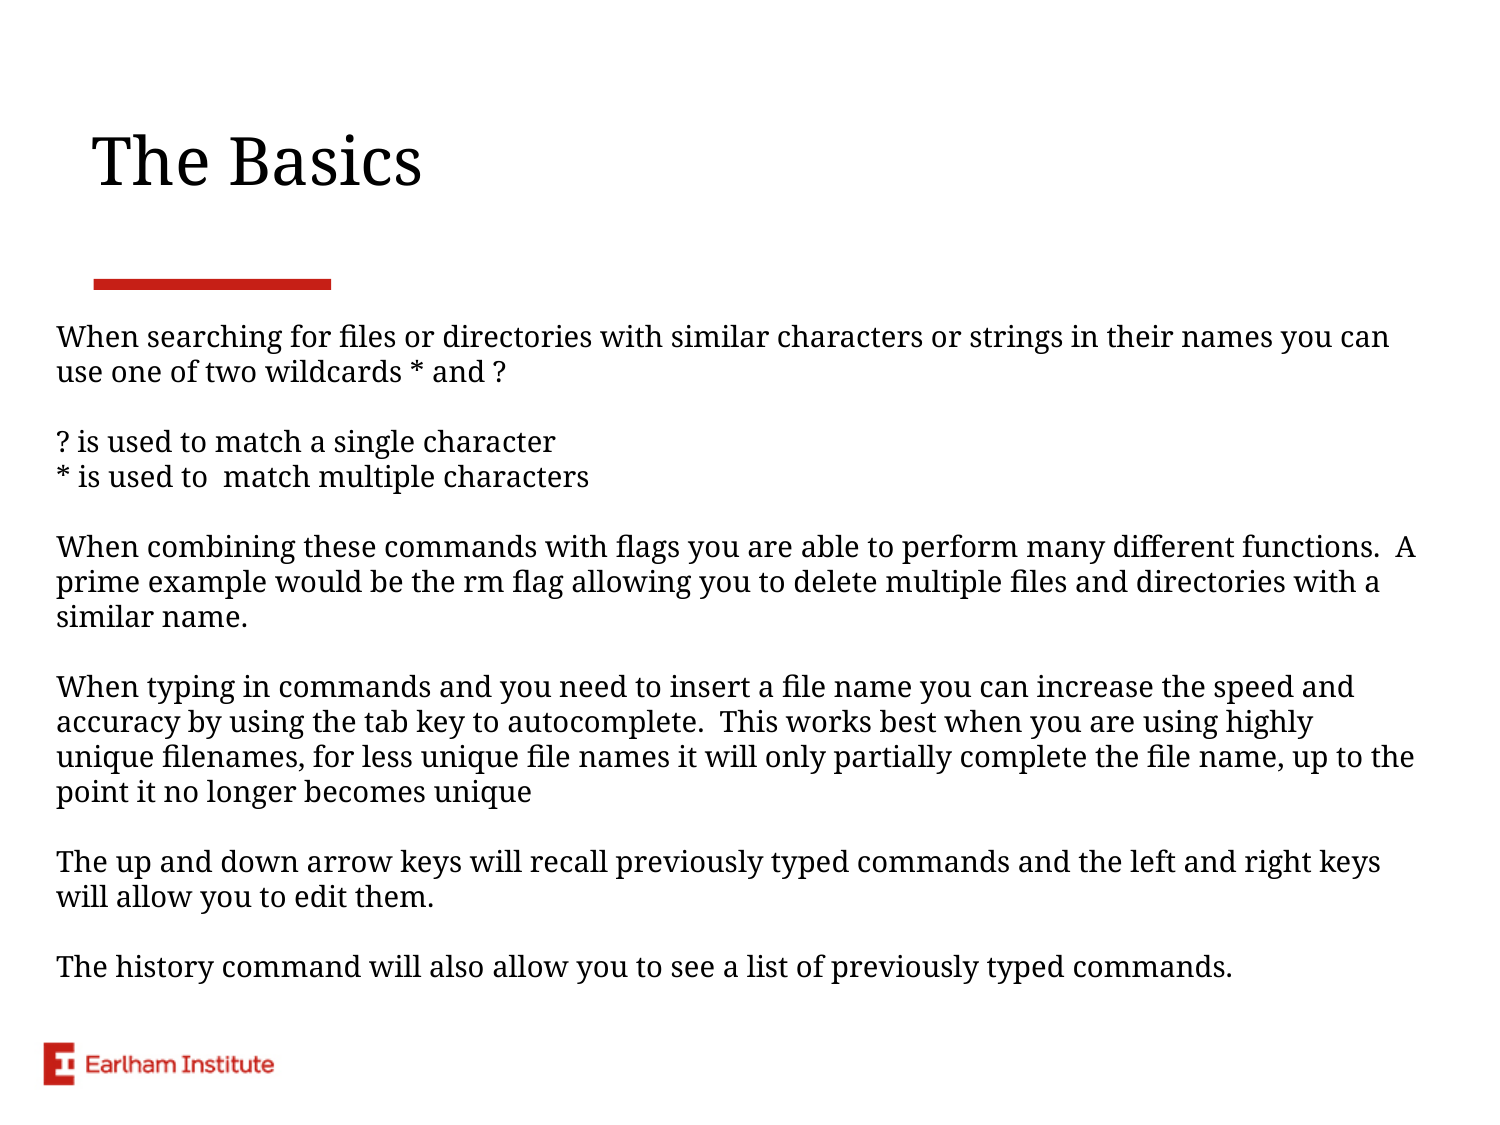

# The Basics

When searching for files or directories with similar characters or strings in their names you can use one of two wildcards * and ?
? is used to match a single character
* is used to  match multiple characters
When combining these commands with flags you are able to perform many different functions.  A prime example would be the rm flag allowing you to delete multiple files and directories with a similar name.
When typing in commands and you need to insert a file name you can increase the speed and accuracy by using the tab key to autocomplete.  This works best when you are using highly unique filenames, for less unique file names it will only partially complete the file name, up to the point it no longer becomes unique
The up and down arrow keys will recall previously typed commands and the left and right keys will allow you to edit them.
The history command will also allow you to see a list of previously typed commands.